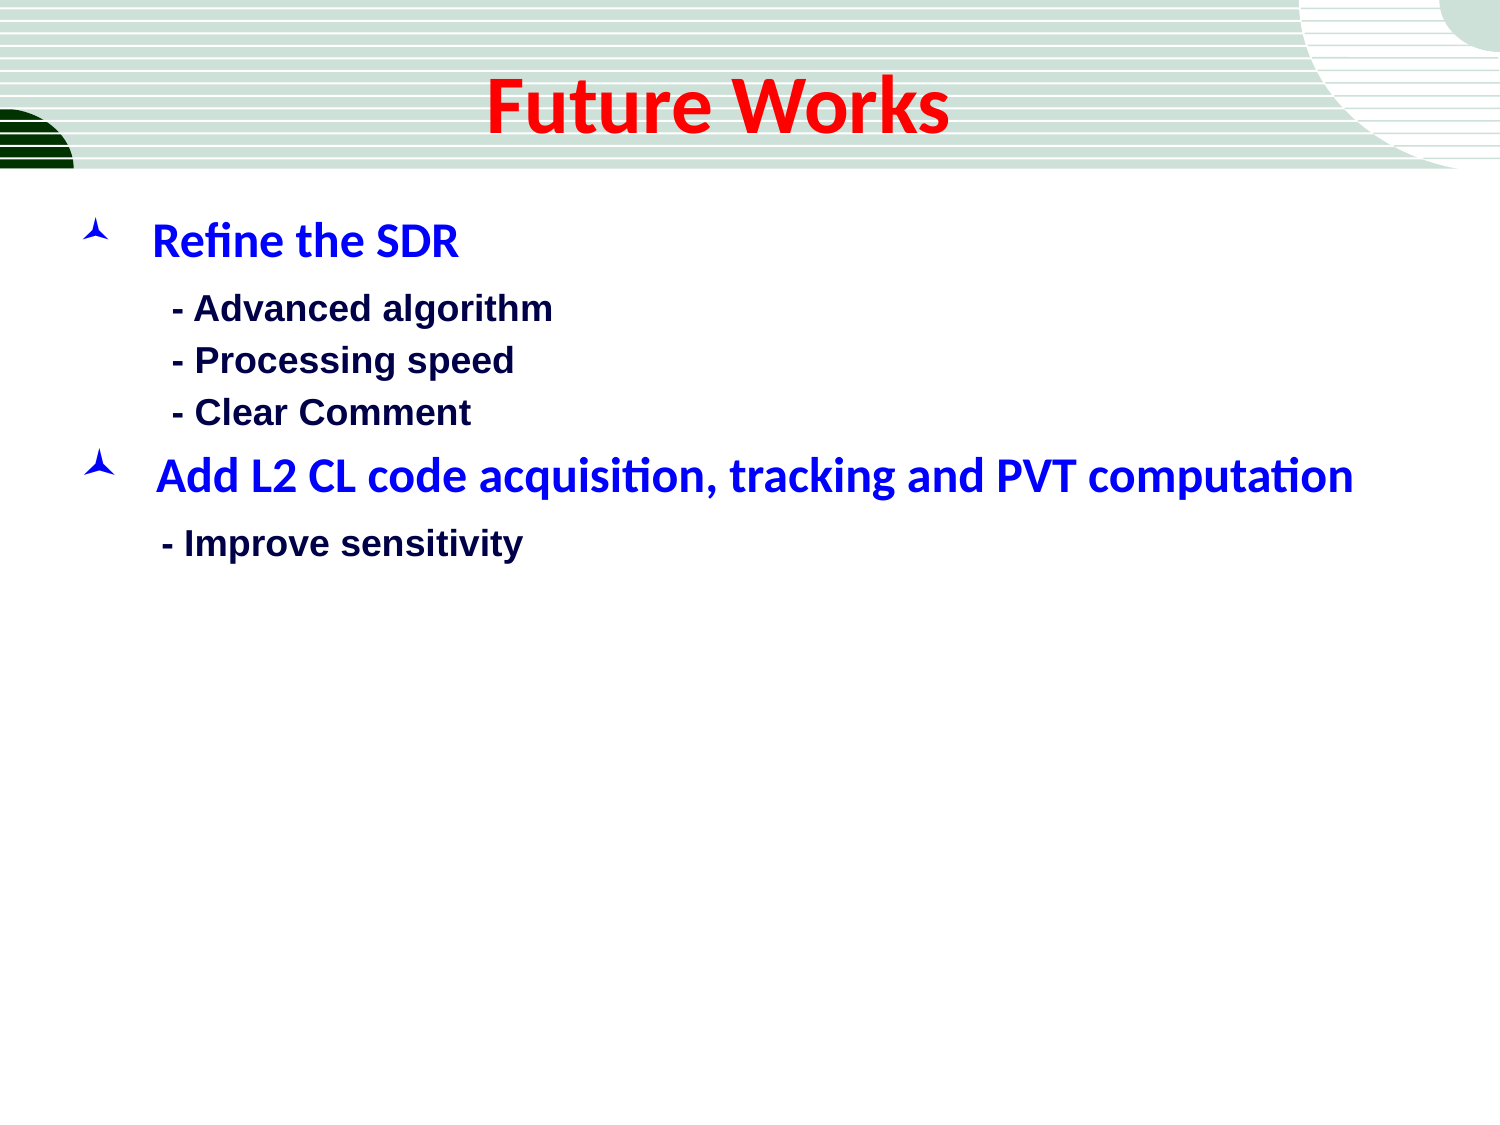

Future Works
  Refine the SDR
         - Advanced algorithm
         - Processing speed
         - Clear Comment
  Add L2 CL code acquisition, tracking and PVT computation
        - Improve sensitivity